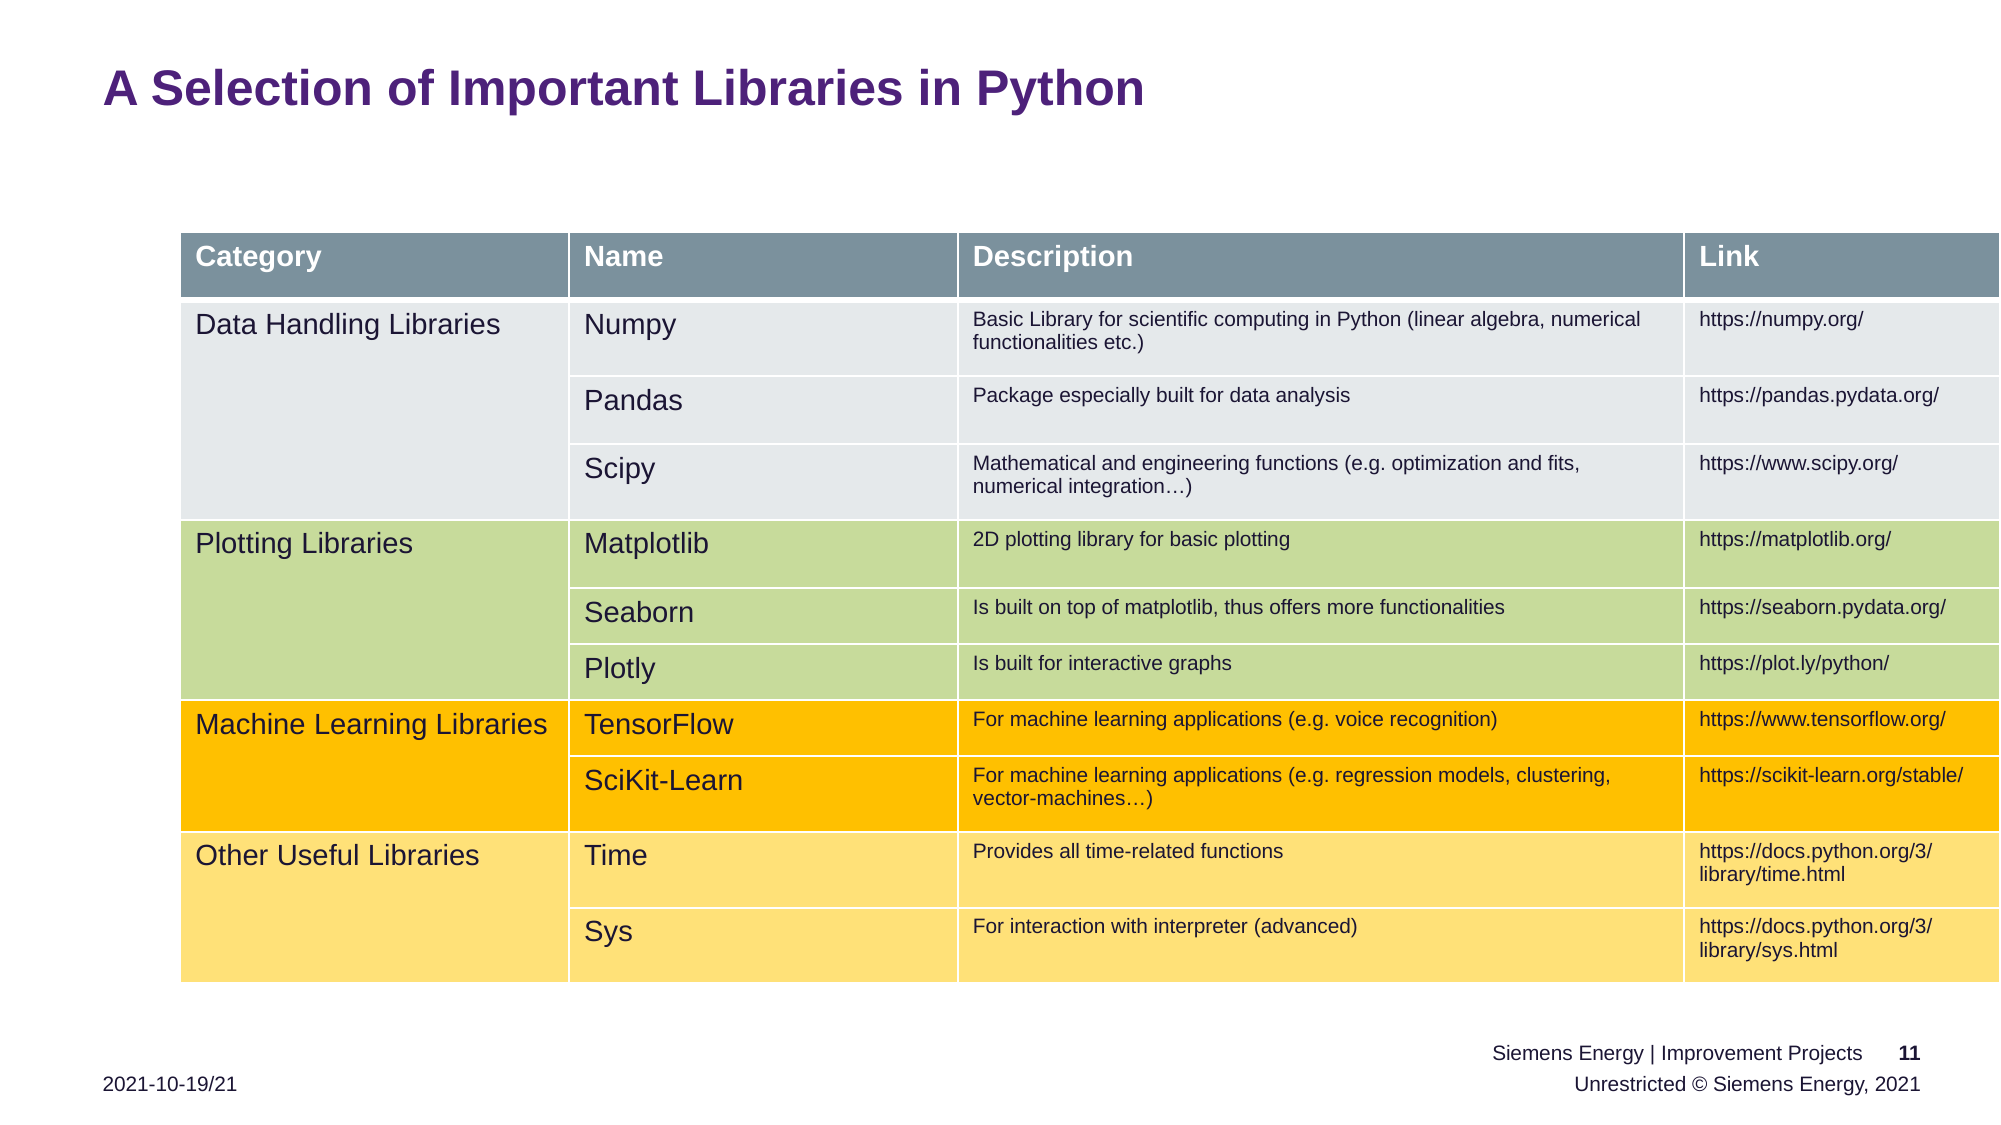

# A Selection of Important Libraries in Python
| Category | Name | Description | Link |
| --- | --- | --- | --- |
| Data Handling Libraries | Numpy | Basic Library for scientific computing in Python (linear algebra, numerical functionalities etc.) | https://numpy.org/ |
|  | Pandas | Package especially built for data analysis | https://pandas.pydata.org/ |
|  | Scipy | Mathematical and engineering functions (e.g. optimization and fits, numerical integration…) | https://www.scipy.org/ |
| Plotting Libraries | Matplotlib | 2D plotting library for basic plotting | https://matplotlib.org/ |
|  | Seaborn | Is built on top of matplotlib, thus offers more functionalities | https://seaborn.pydata.org/ |
|  | Plotly | Is built for interactive graphs | https://plot.ly/python/ |
| Machine Learning Libraries | TensorFlow | For machine learning applications (e.g. voice recognition) | https://www.tensorflow.org/ |
|  | SciKit-Learn | For machine learning applications (e.g. regression models, clustering, vector-machines…) | https://scikit-learn.org/stable/ |
| Other Useful Libraries | Time | Provides all time-related functions | https://docs.python.org/3/library/time.html |
|  | Sys | For interaction with interpreter (advanced) | https://docs.python.org/3/library/sys.html |